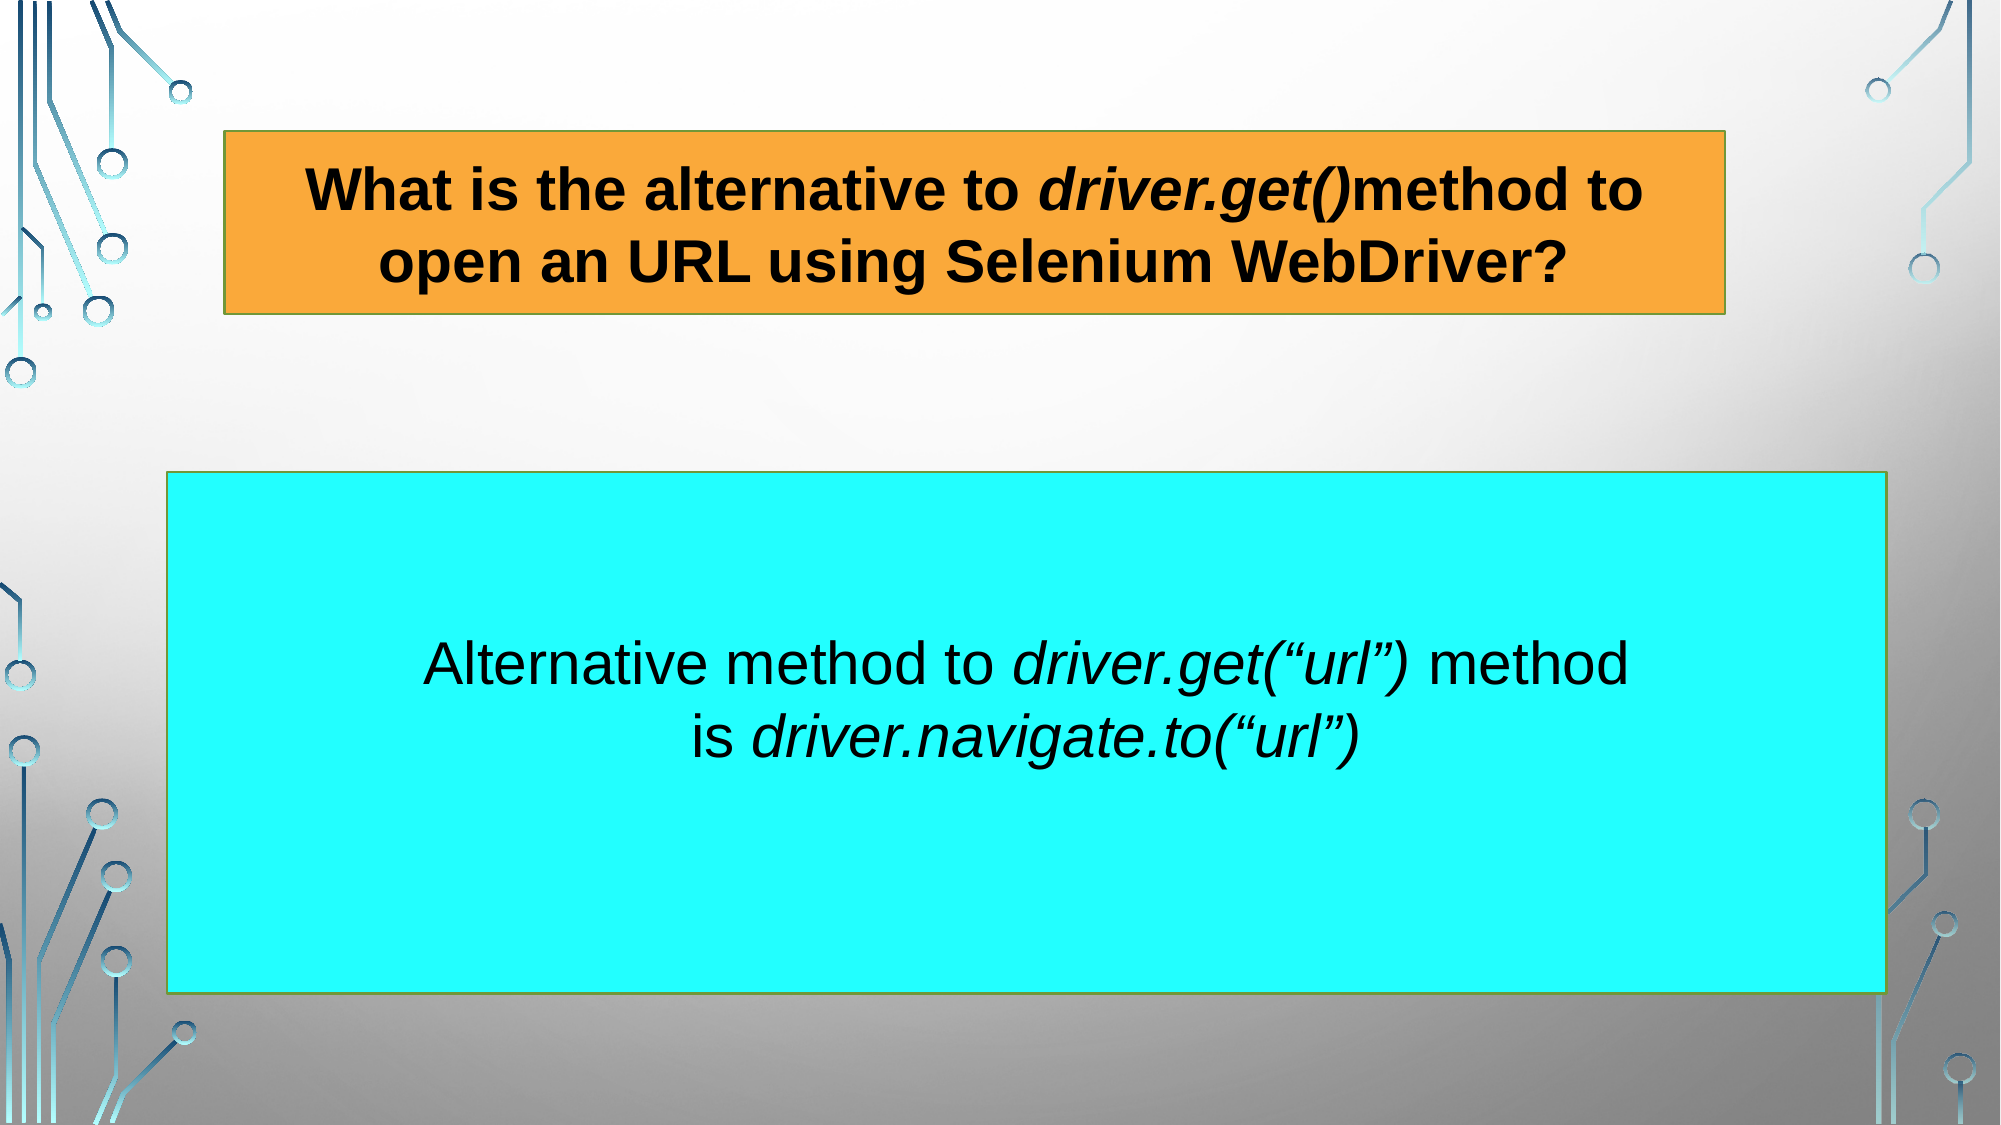

What is the alternative to driver.get()method to open an URL using Selenium WebDriver?
Alternative method to driver.get(“url”) method is driver.navigate.to(“url”)